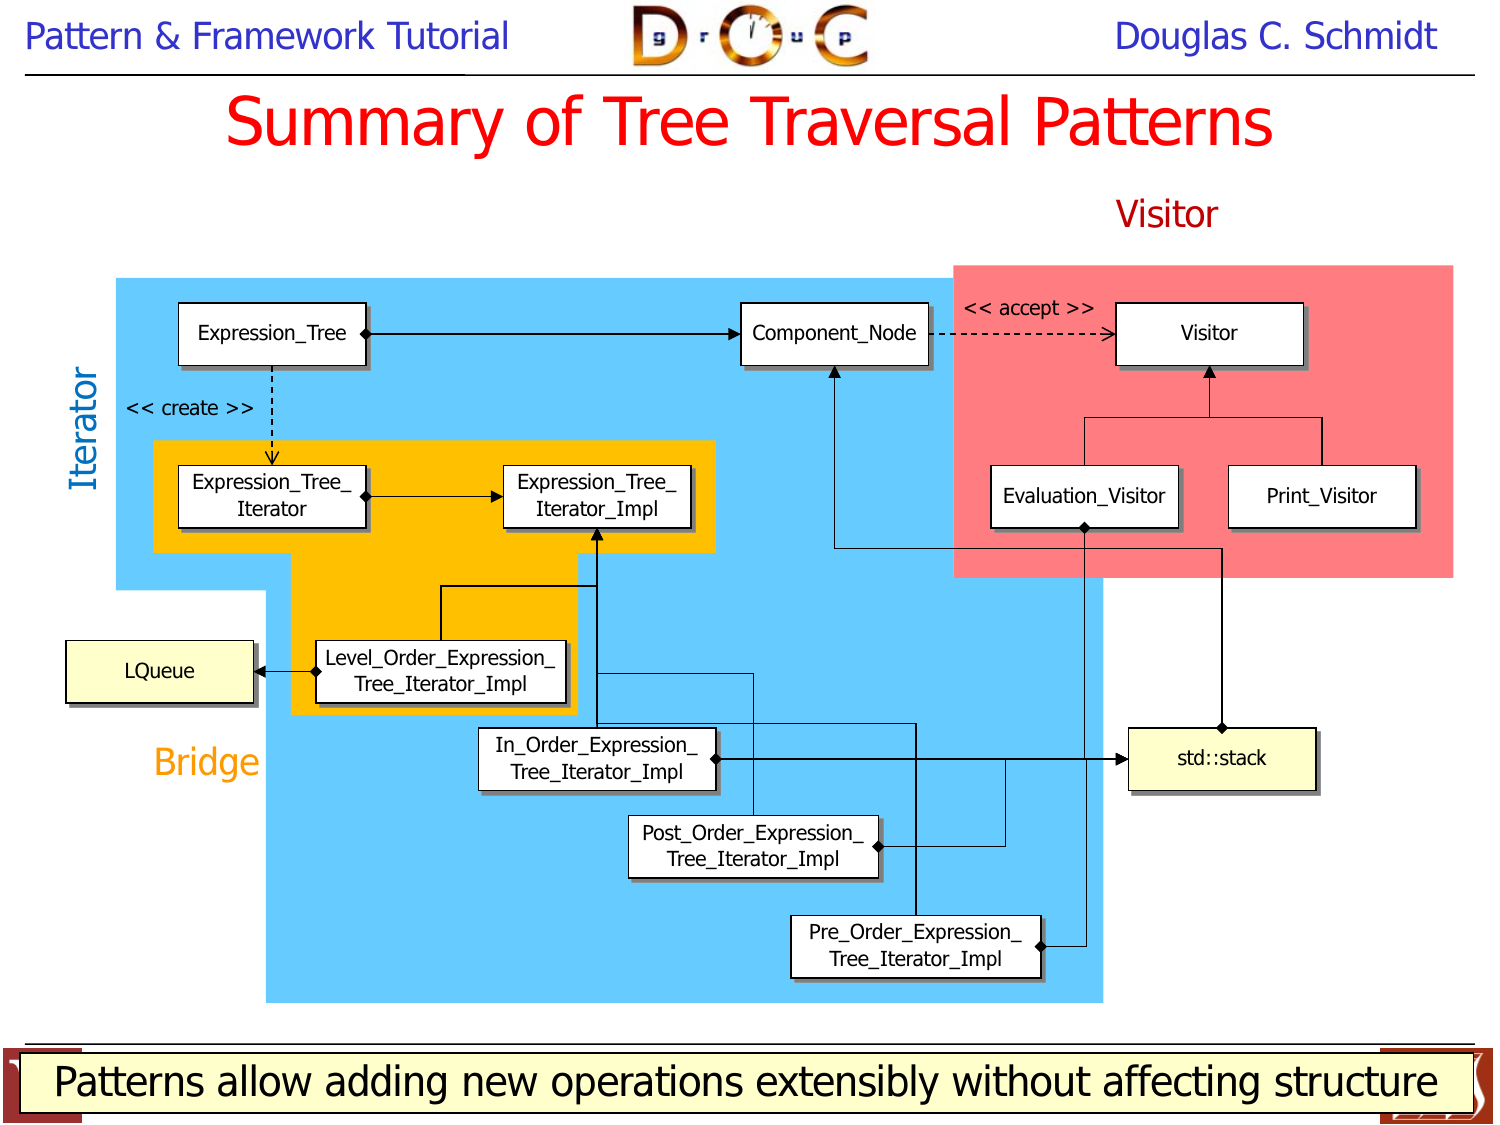

# Summary of Tree Traversal Patterns
Visitor

Iterator
<< accept >>
Expression_Tree
Component_Node
Visitor
<< create >>

Bridge
Expression_Tree_
Iterator
Expression_Tree_
Iterator_Impl
Evaluation_Visitor
Print_Visitor
LQueue
Level_Order_Expression_
Tree_Iterator_Impl
In_Order_Expression_
Tree_Iterator_Impl
std::stack
Post_Order_Expression_
Tree_Iterator_Impl
Pre_Order_Expression_
Tree_Iterator_Impl
Patterns allow adding new operations extensibly without affecting structure